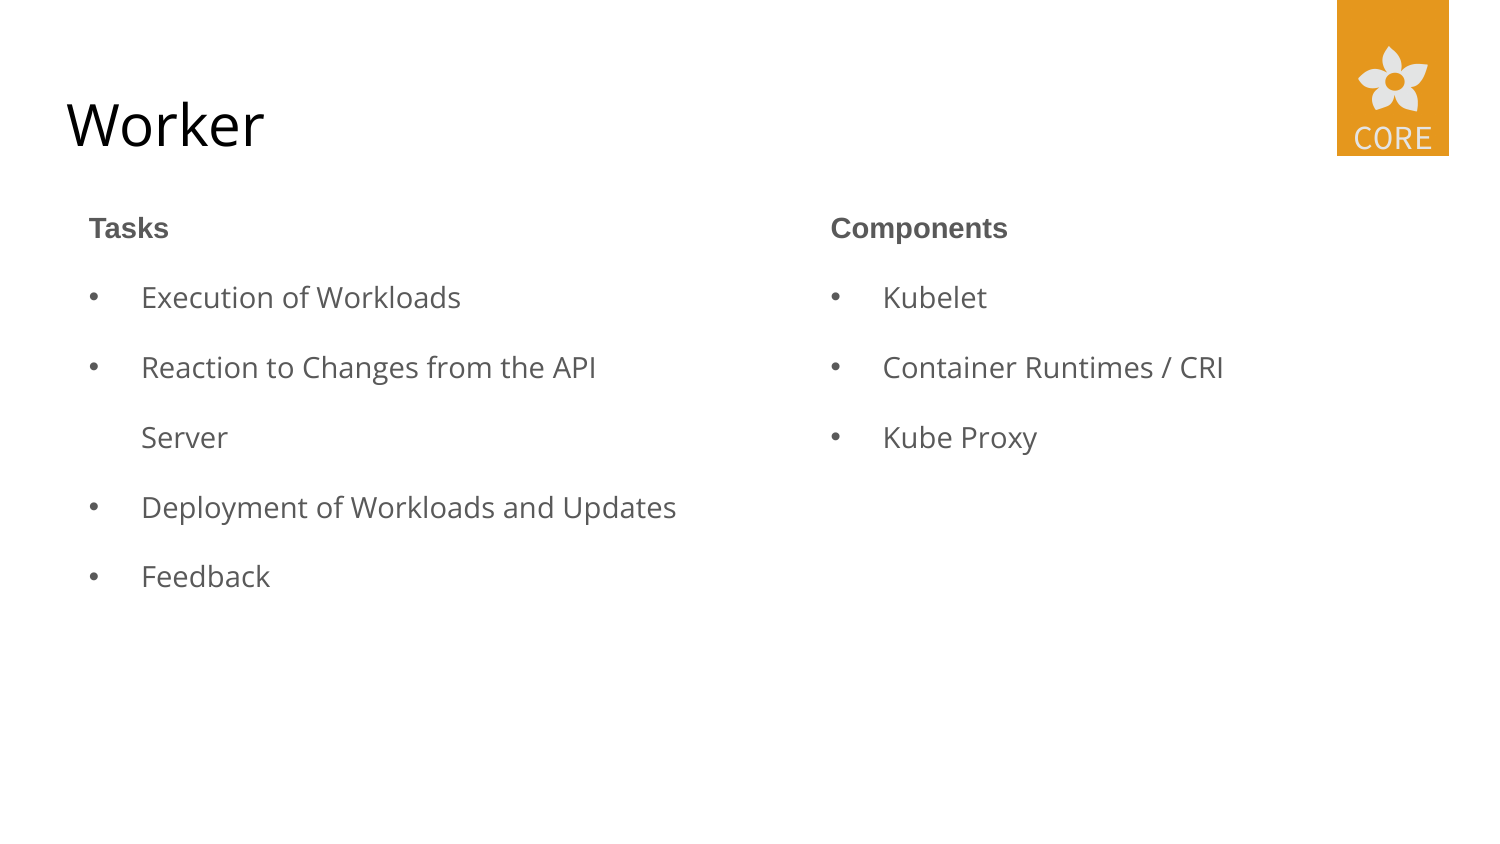

# Worker
Tasks
Execution of Workloads
Reaction to Changes from the API Server
Deployment of Workloads and Updates
Feedback
Components
Kubelet
Container Runtimes / CRI
Kube Proxy